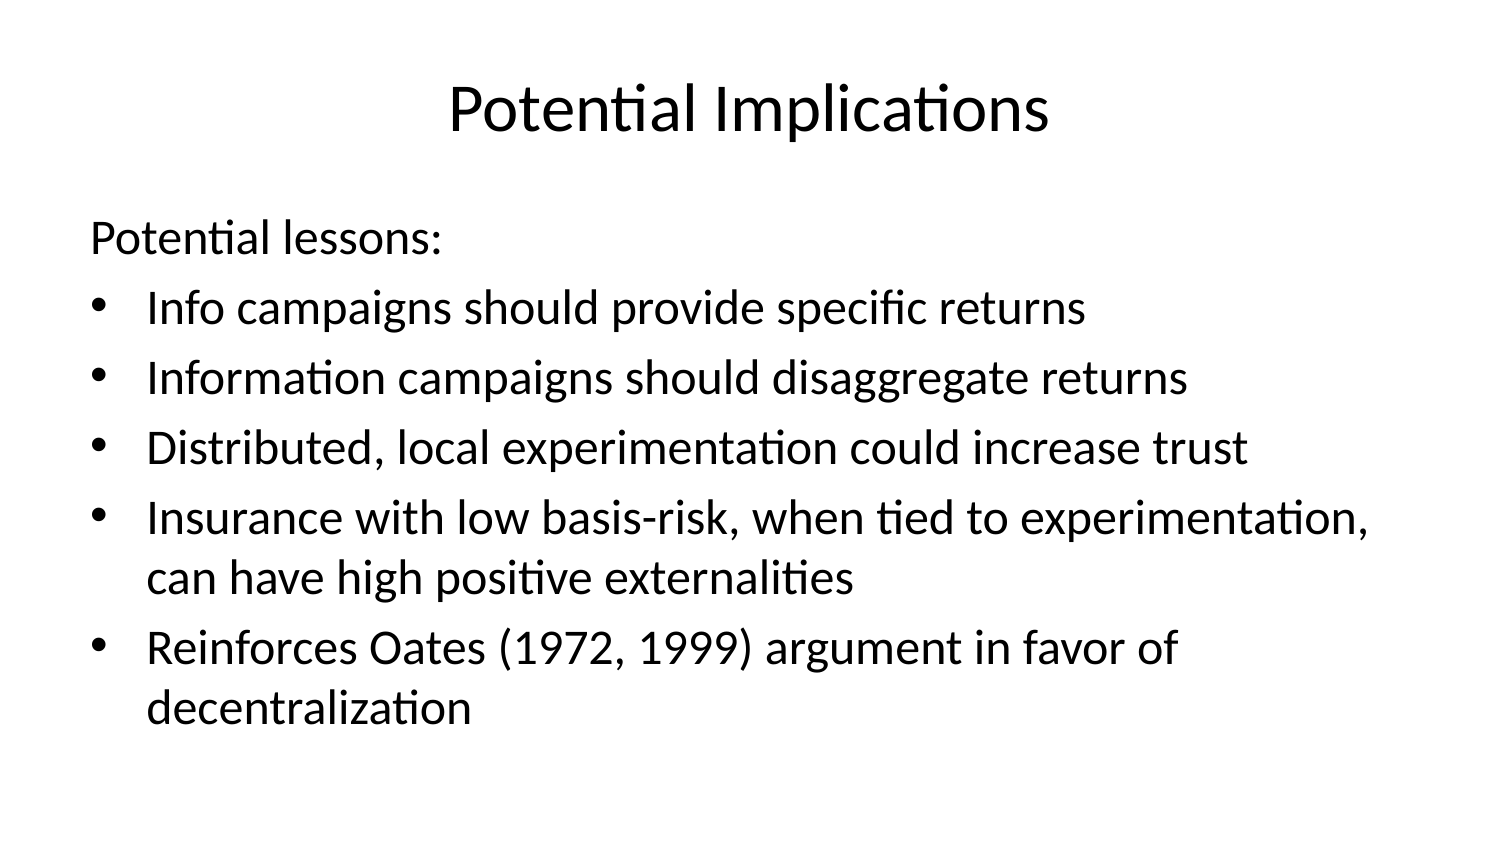

# Potential Implications
Potential lessons:
Info campaigns should provide specific returns
Information campaigns should disaggregate returns
Distributed, local experimentation could increase trust
Insurance with low basis-risk, when tied to experimentation, can have high positive externalities
Reinforces Oates (1972, 1999) argument in favor of decentralization